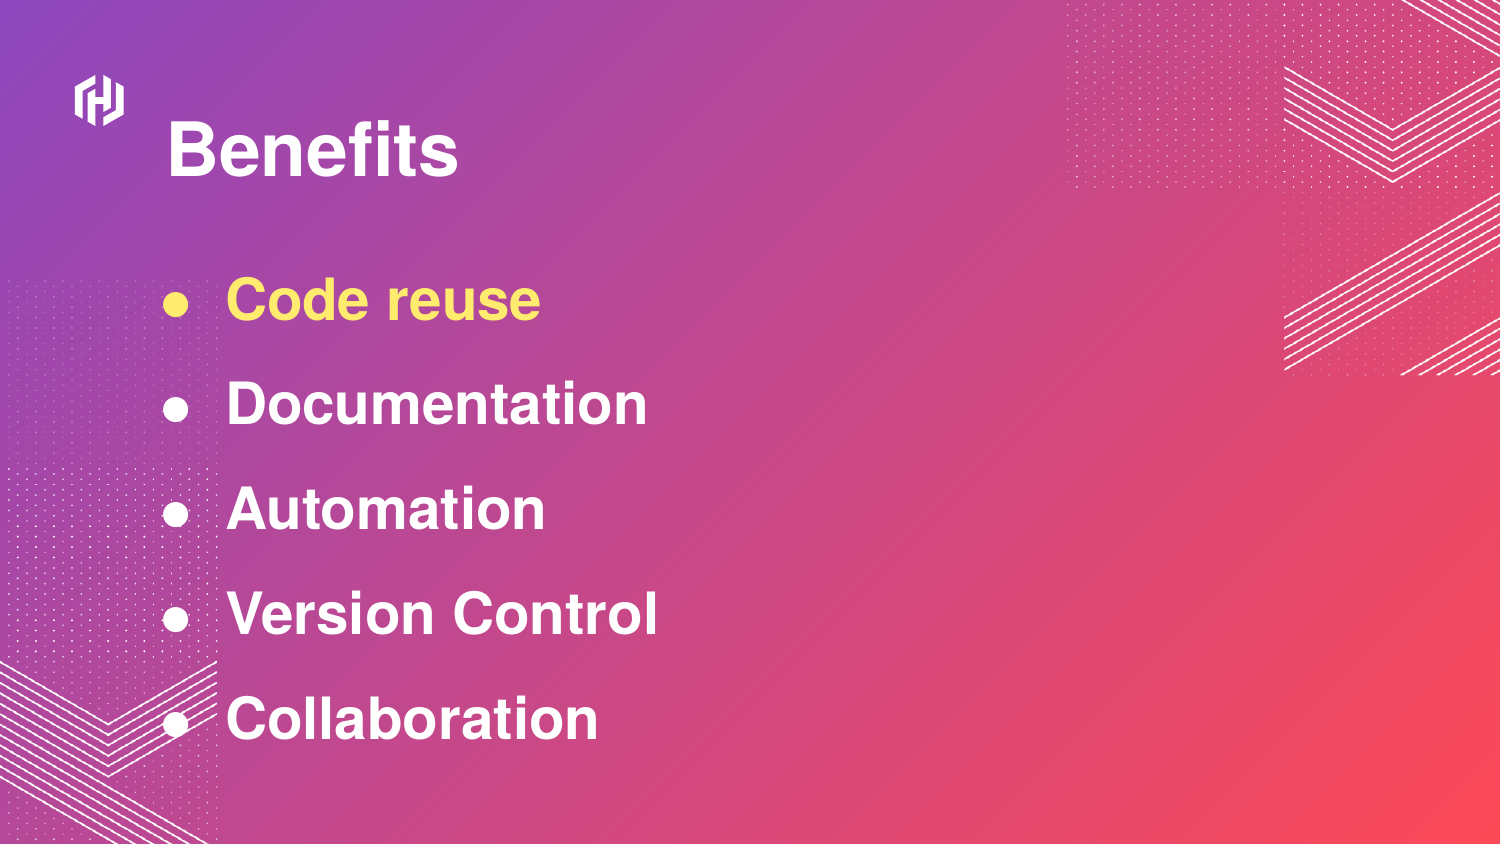

Benefits
Code reuse
Documentation
Automation
Version Control
Collaboration